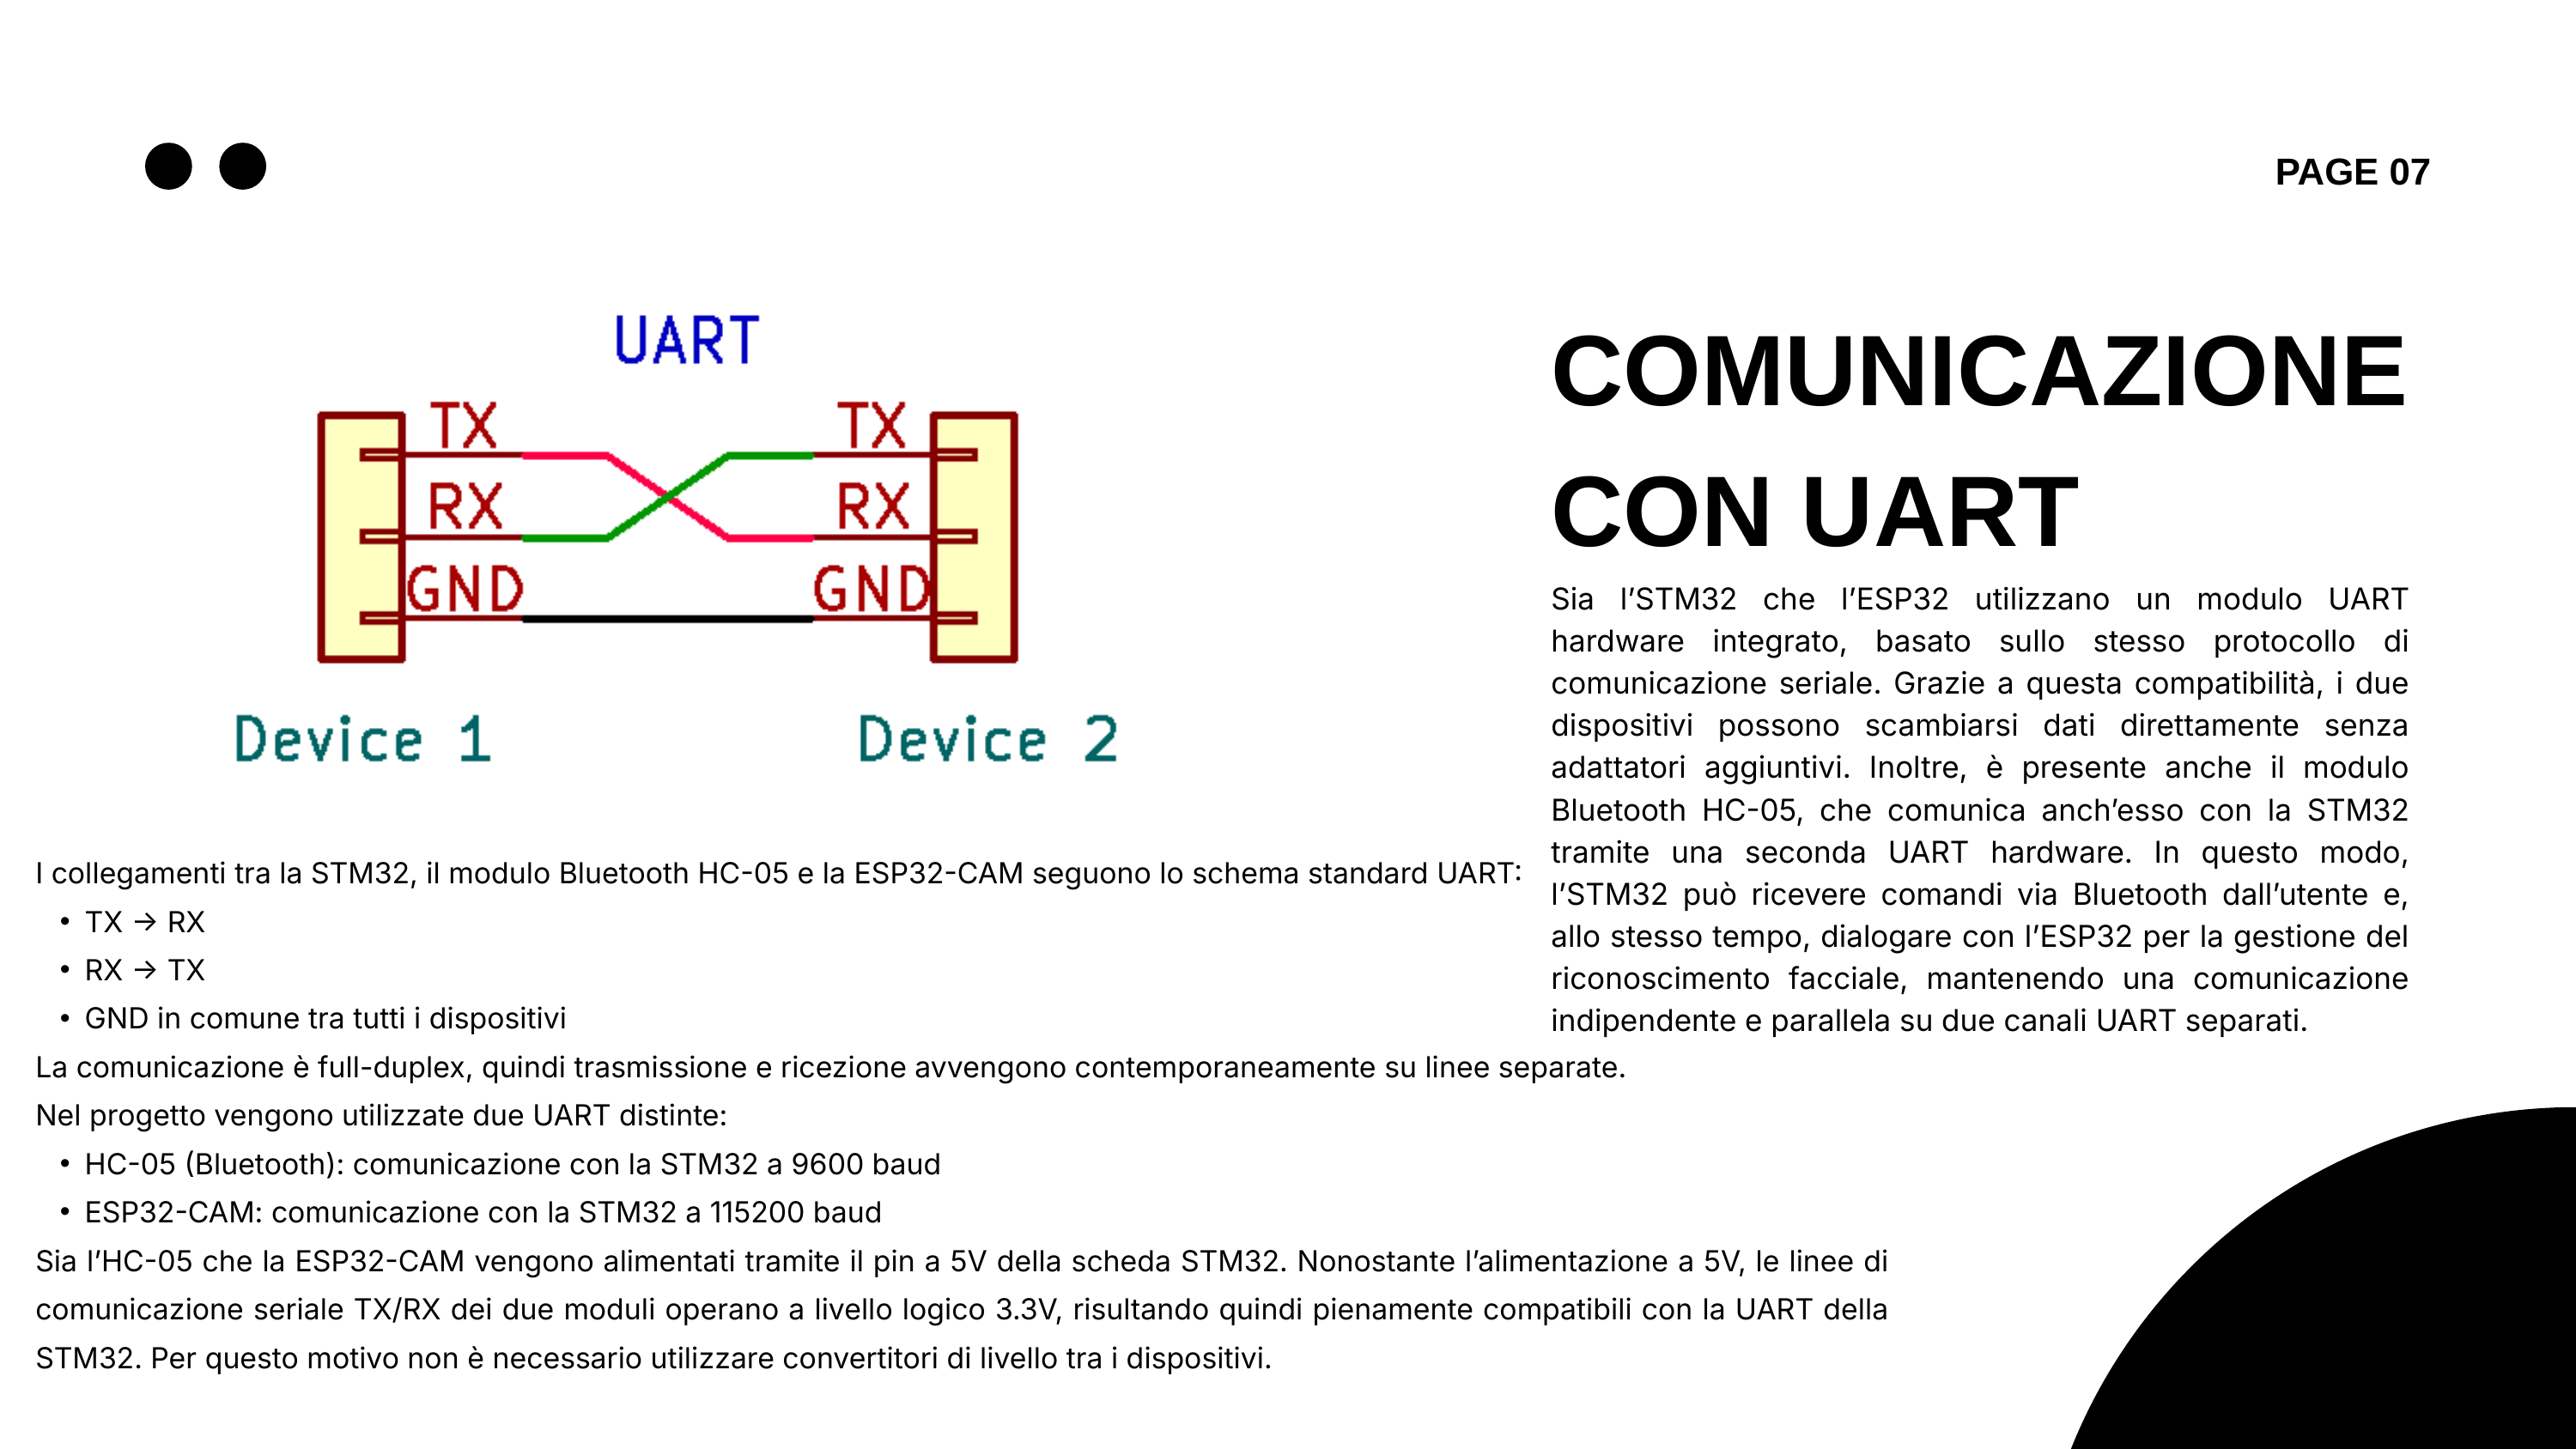

PAGE 07

COMUNICAZIONE CON UART

Sia l’STM32 che l’ESP32 utilizzano un modulo UART hardware integrato, basato sullo stesso protocollo di comunicazione seriale. Grazie a questa compatibilità, i due dispositivi possono scambiarsi dati direttamente senza adattatori aggiuntivi. Inoltre, è presente anche il modulo Bluetooth HC-05, che comunica anch’esso con la STM32 tramite una seconda UART hardware. In questo modo, l’STM32 può ricevere comandi via Bluetooth dall’utente e, allo stesso tempo, dialogare con l’ESP32 per la gestione del riconoscimento facciale, mantenendo una comunicazione indipendente e parallela su due canali UART separati.
I collegamenti tra la STM32, il modulo Bluetooth HC-05 e la ESP32-CAM seguono lo schema standard UART:
TX → RX
RX → TX
GND in comune tra tutti i dispositivi
La comunicazione è full-duplex, quindi trasmissione e ricezione avvengono contemporaneamente su linee separate.
Nel progetto vengono utilizzate due UART distinte:
HC-05 (Bluetooth): comunicazione con la STM32 a 9600 baud
ESP32-CAM: comunicazione con la STM32 a 115200 baud
Sia l’HC-05 che la ESP32-CAM vengono alimentati tramite il pin a 5V della scheda STM32. Nonostante l’alimentazione a 5V, le linee di comunicazione seriale TX/RX dei due moduli operano a livello logico 3.3V, risultando quindi pienamente compatibili con la UART della STM32. Per questo motivo non è necessario utilizzare convertitori di livello tra i dispositivi.